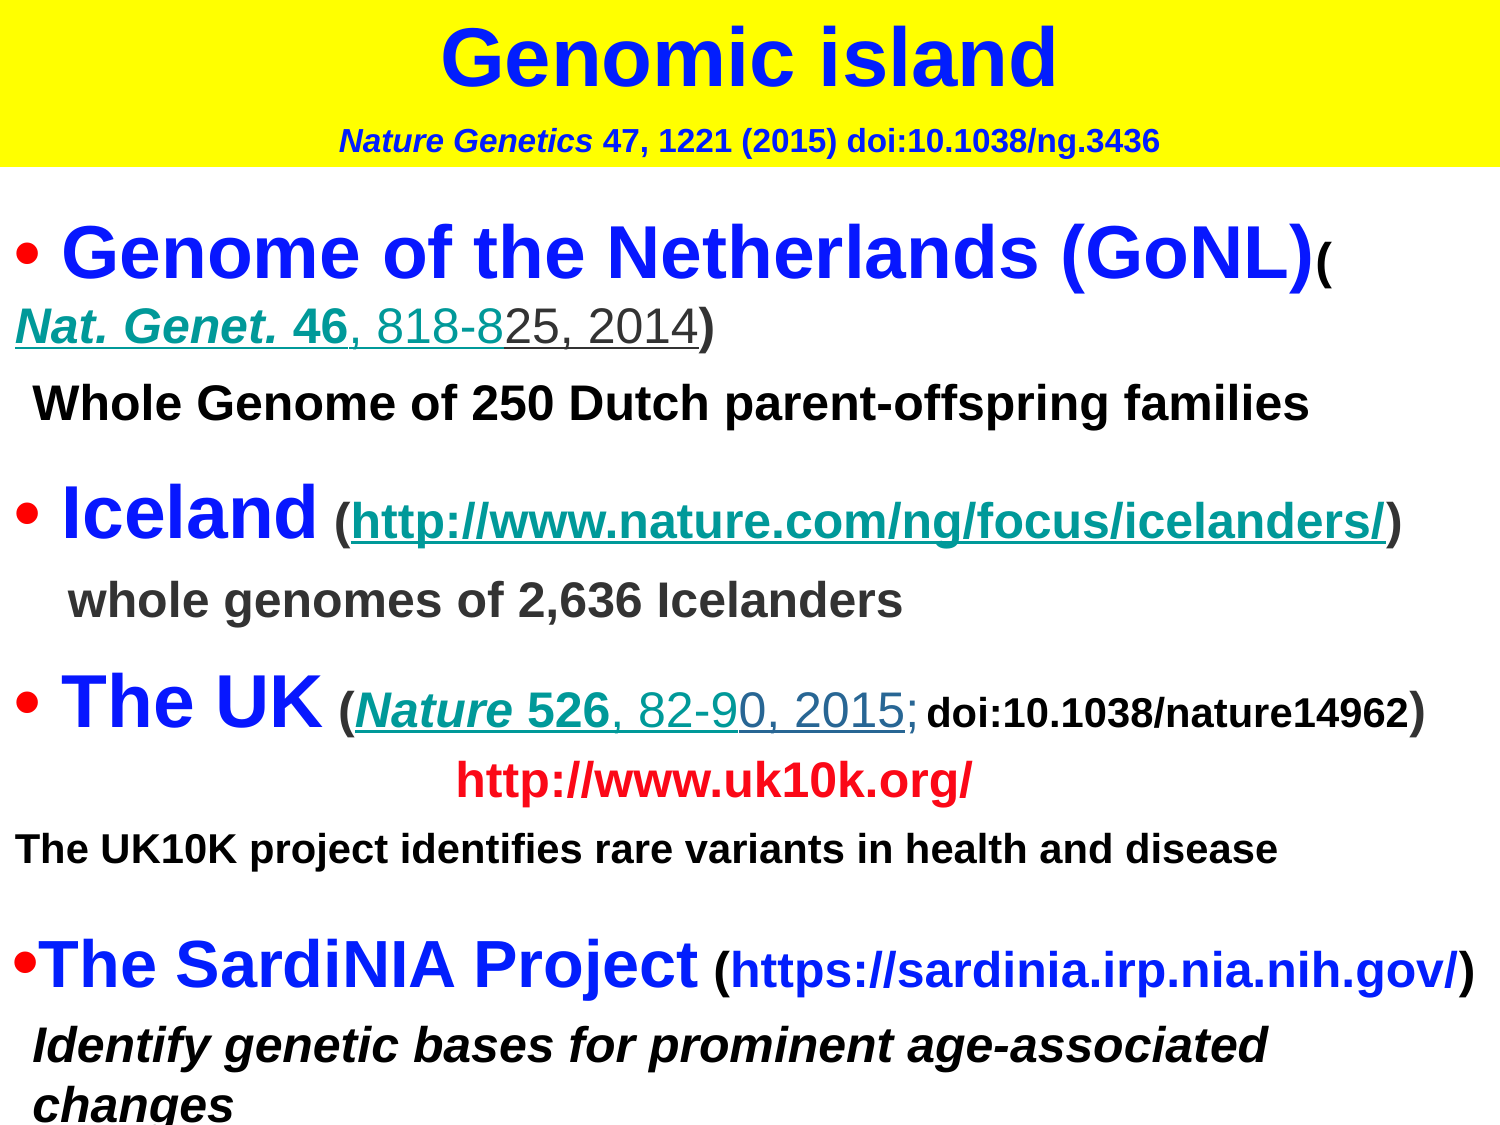

Genomic island
Nature Genetics 47, 1221 (2015) doi:10.1038/ng.3436
• Genome of the Netherlands (GoNL)(Nat. Genet. 46, 818-825, 2014)
Whole Genome of 250 Dutch parent-offspring families
• Iceland (http://www.nature.com/ng/focus/icelanders/)
whole genomes of 2,636 Icelanders
• The UK (Nature 526, 82-90, 2015; doi:10.1038/nature14962)
http://www.uk10k.org/
The UK10K project identifies rare variants in health and disease
•The SardiNIA Project (https://sardinia.irp.nia.nih.gov/)
Identify genetic bases for prominent age-associated changes